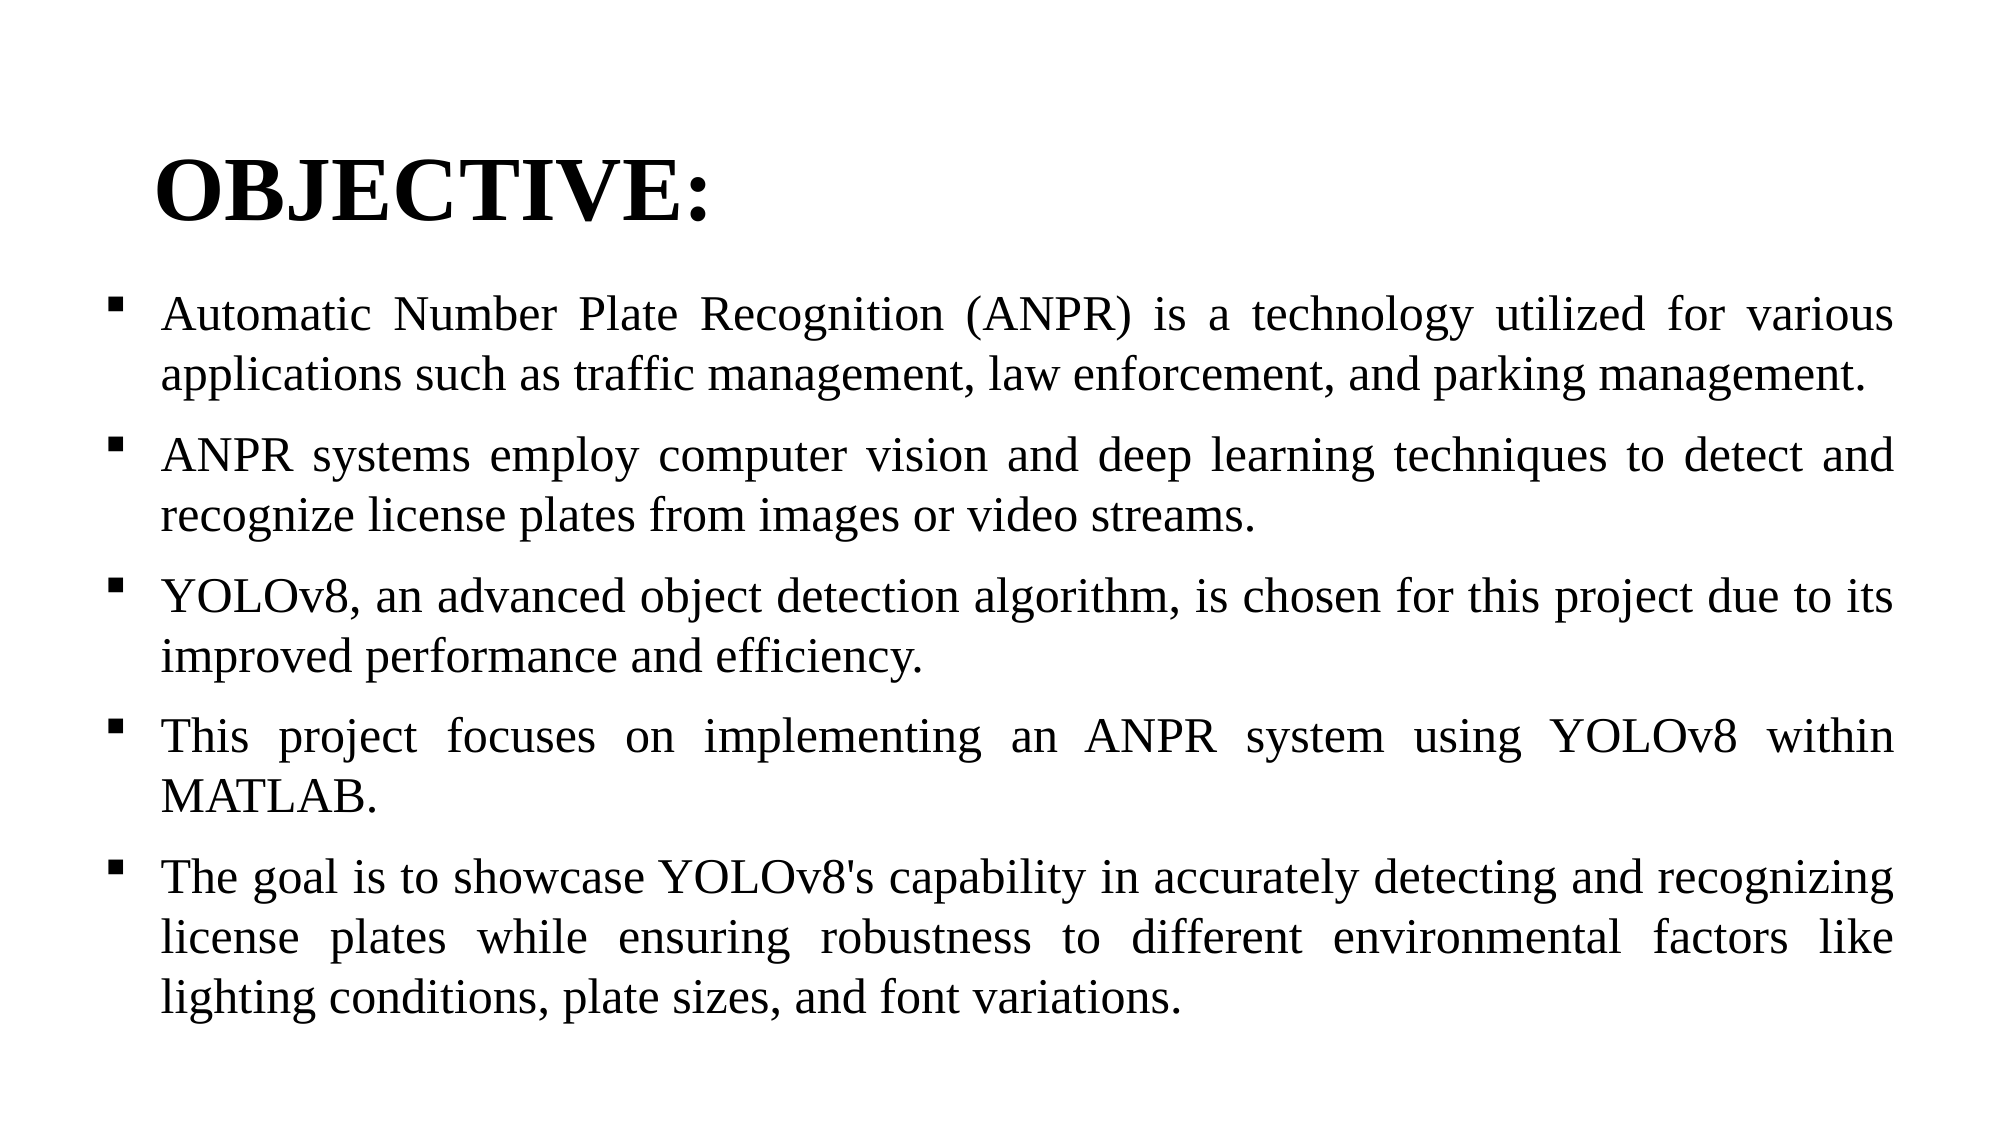

# OBJECTIVE:
Automatic Number Plate Recognition (ANPR) is a technology utilized for various applications such as traffic management, law enforcement, and parking management.
ANPR systems employ computer vision and deep learning techniques to detect and recognize license plates from images or video streams.
YOLOv8, an advanced object detection algorithm, is chosen for this project due to its improved performance and efficiency.
This project focuses on implementing an ANPR system using YOLOv8 within MATLAB.
The goal is to showcase YOLOv8's capability in accurately detecting and recognizing license plates while ensuring robustness to different environmental factors like lighting conditions, plate sizes, and font variations.